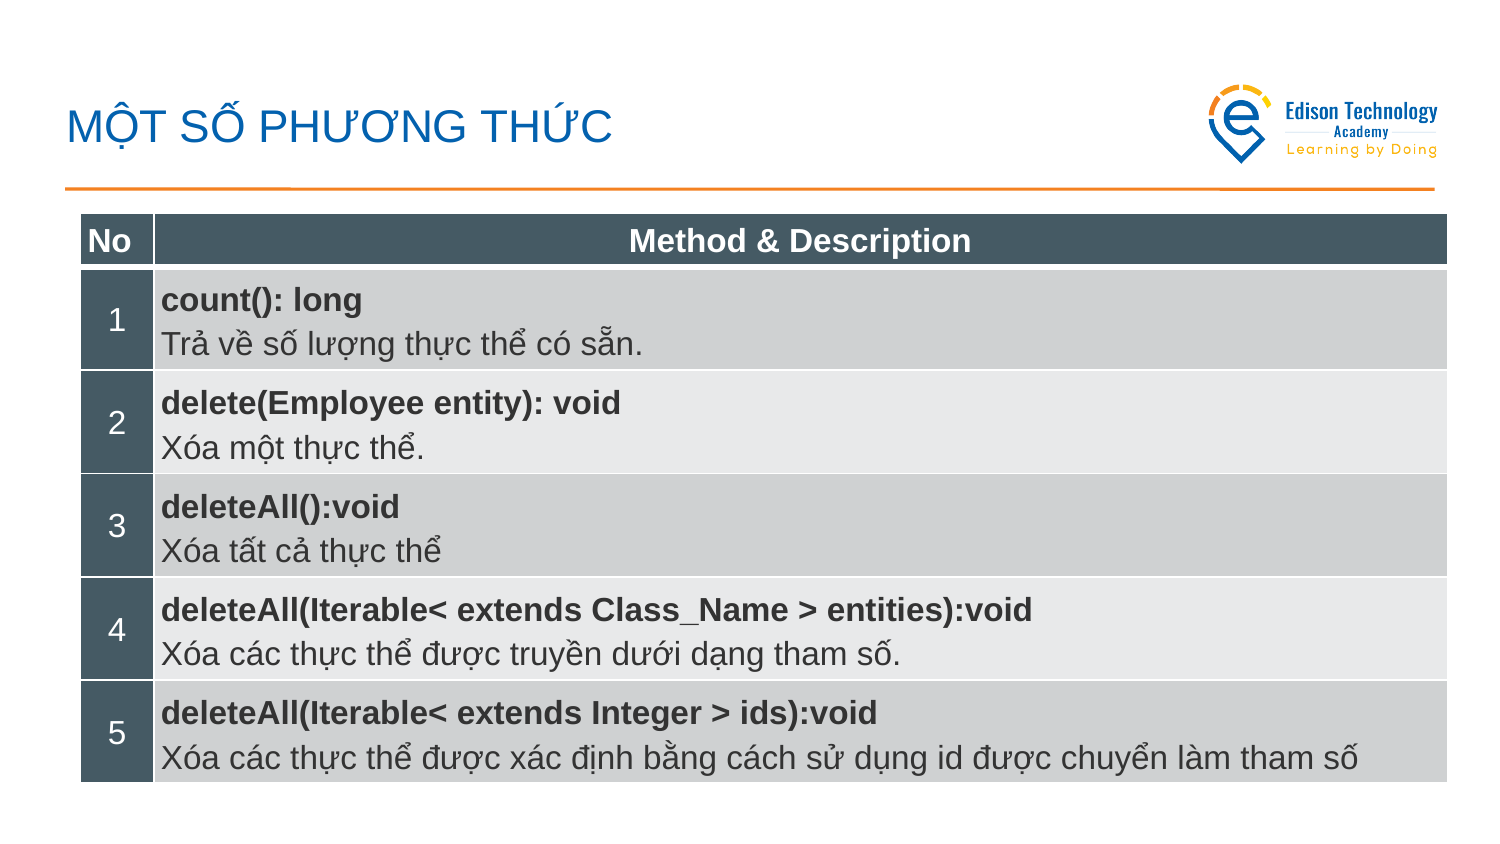

# MỘT SỐ PHƯƠNG THỨC
| No | Method & Description |
| --- | --- |
| 1 | count(): long Trả về số lượng thực thể có sẵn. |
| 2 | delete(Employee entity): void Xóa một thực thể. |
| 3 | deleteAll():void Xóa tất cả thực thể |
| 4 | deleteAll(Iterable< extends Class\_Name > entities):void Xóa các thực thể được truyền dưới dạng tham số. |
| 5 | deleteAll(Iterable< extends Integer > ids):void Xóa các thực thể được xác định bằng cách sử dụng id được chuyển làm tham số |